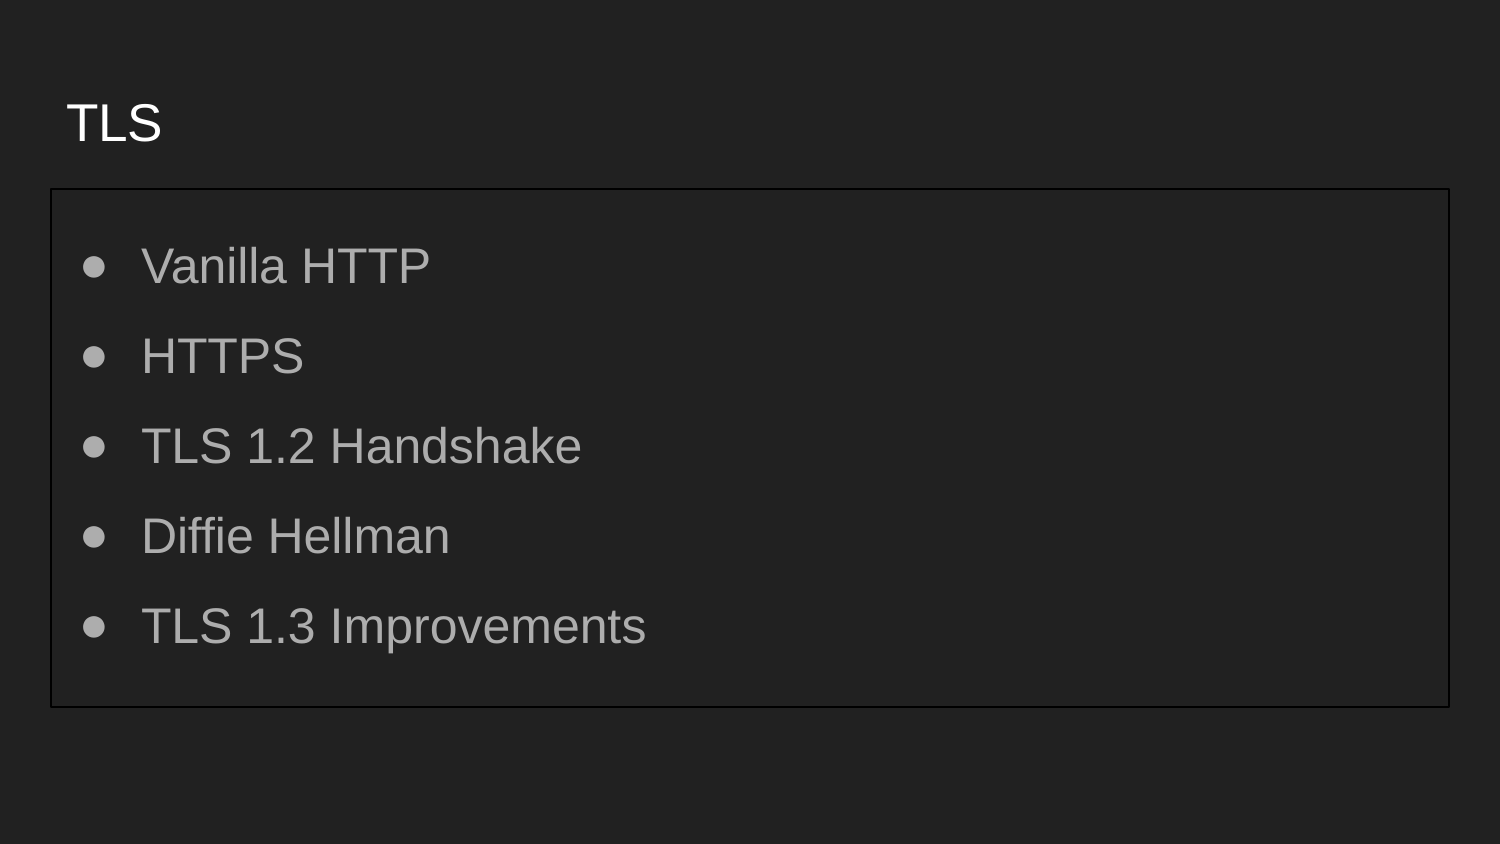

# TLS
Vanilla HTTP
HTTPS
TLS 1.2 Handshake
Diffie Hellman
TLS 1.3 Improvements